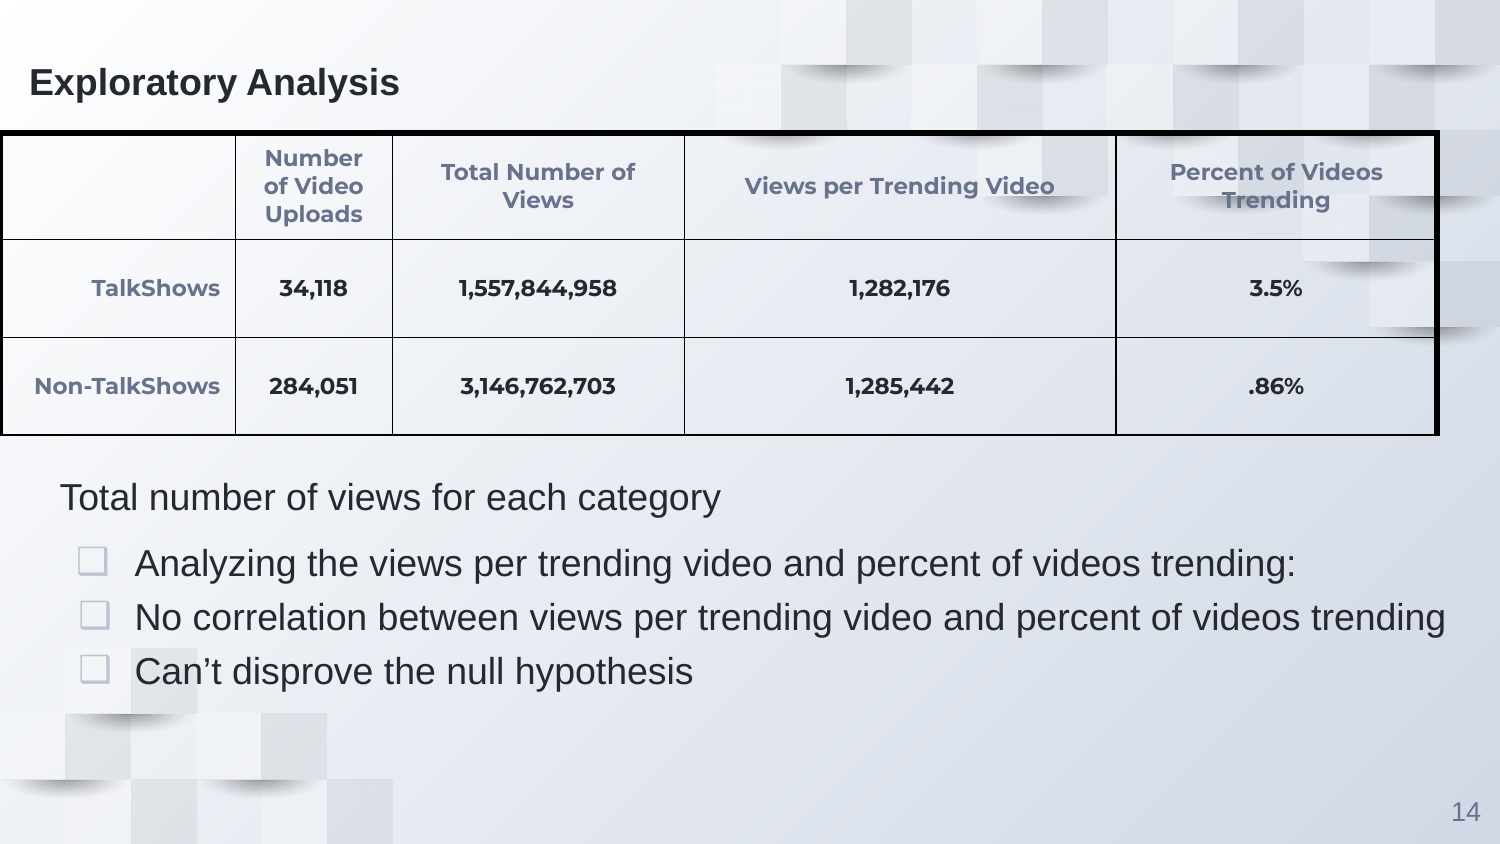

# Exploratory Analysis
|  | Number of Video Uploads | Total Number of Views | Views per Trending Video | Percent of Videos Trending |
| --- | --- | --- | --- | --- |
| TalkShows | 34,118 | 1,557,844,958 | 1,282,176 | 3.5% |
| Non-TalkShows | 284,051 | 3,146,762,703 | 1,285,442 | .86% |
Total number of views for each category
Analyzing the views per trending video and percent of videos trending:
No correlation between views per trending video and percent of videos trending
Can’t disprove the null hypothesis
14